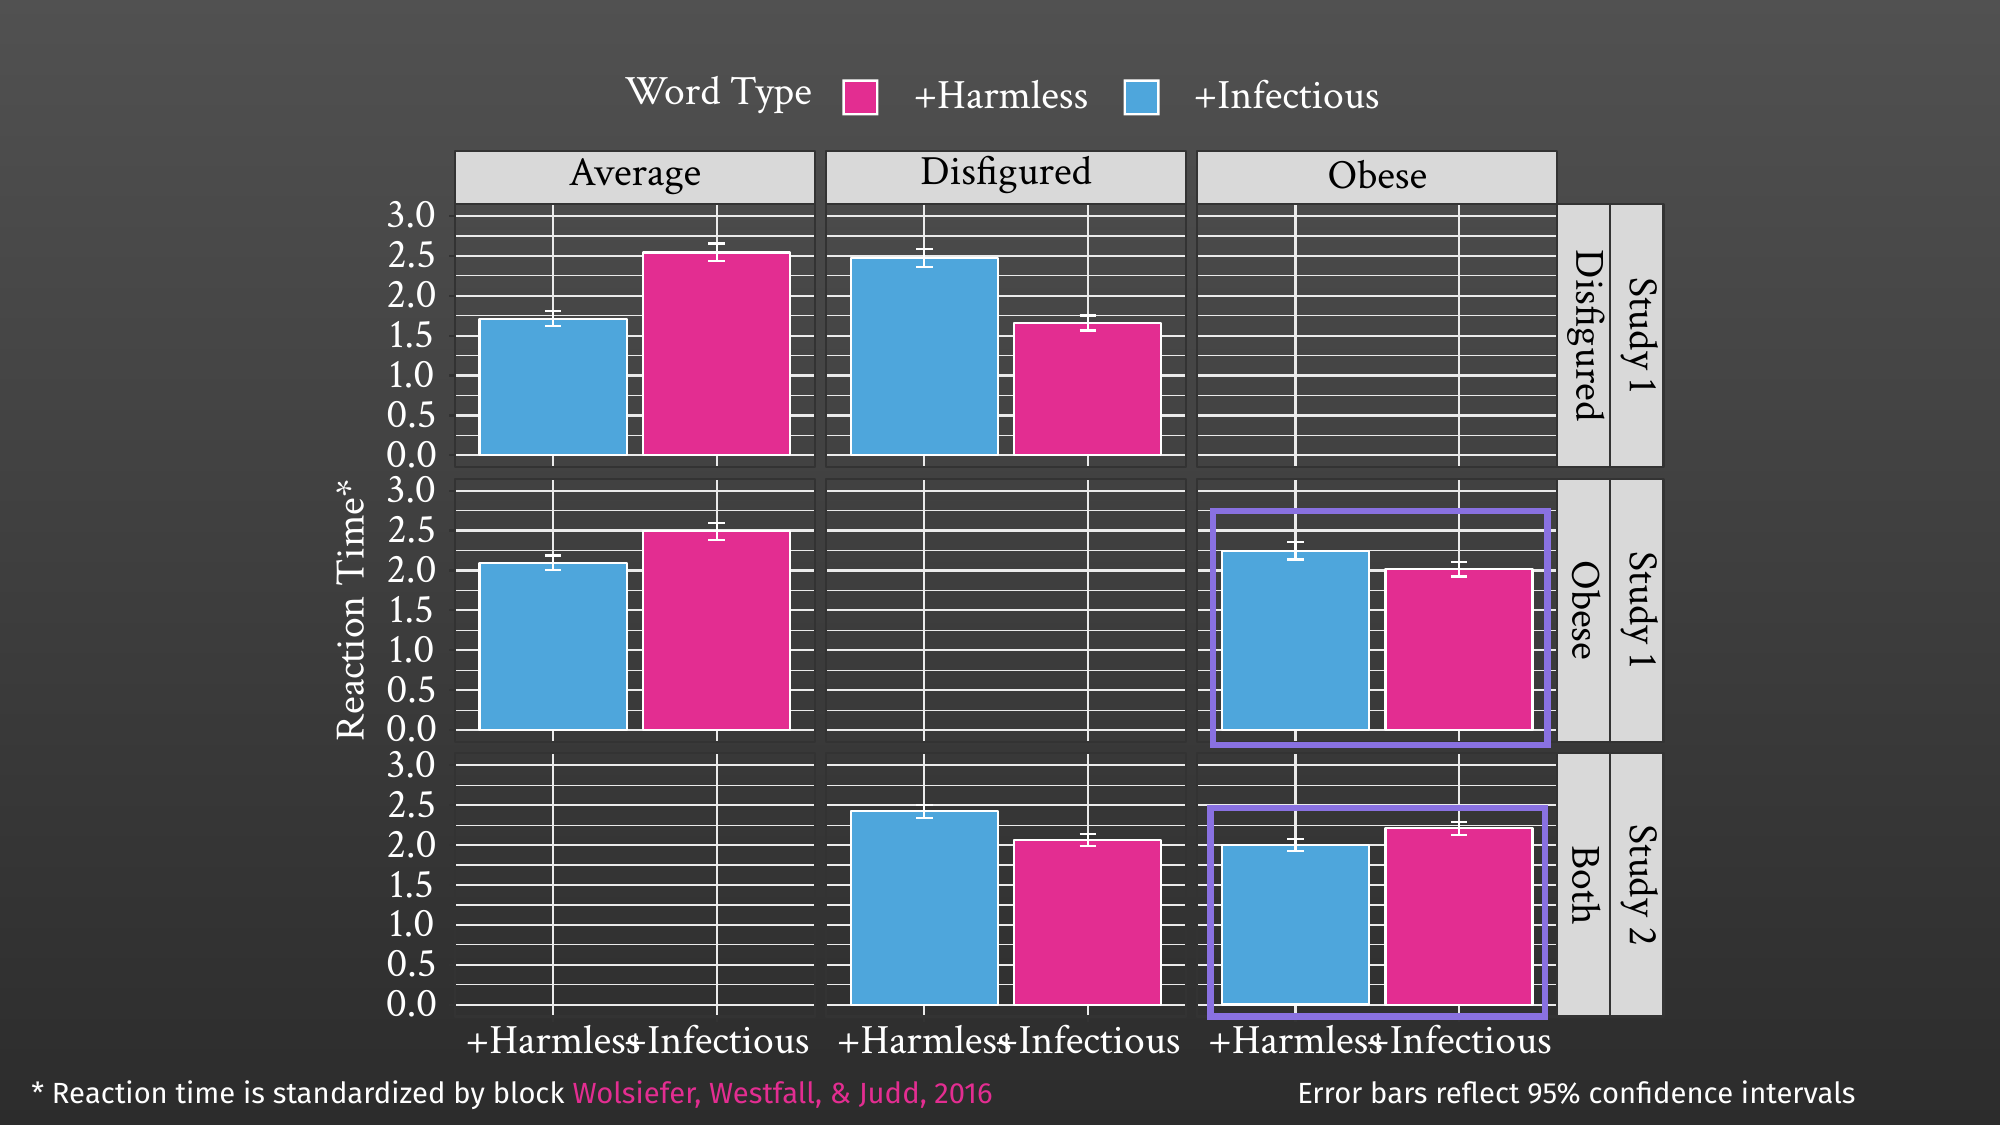

Word Type

+Harmless
+Infectious

Disfigured
Average
Obese
3.0

2.5

2.0

Disfigured
Study 1

1.5

1.0

0.5

0.0

3.0

2.5

2.0

Study 1

1.5
Obese
Reaction Time*

1.0

0.5

0.0

3.0

2.5

2.0

Study 2

1.5
Both

1.0

0.5

0.0

+Harmless
+Infectious
+Harmless
+Infectious
+Harmless
+Infectious
* Reaction time is standardized by block Wolsiefer, Westfall, & Judd, 2016
Error bars reflect 95% confidence intervals